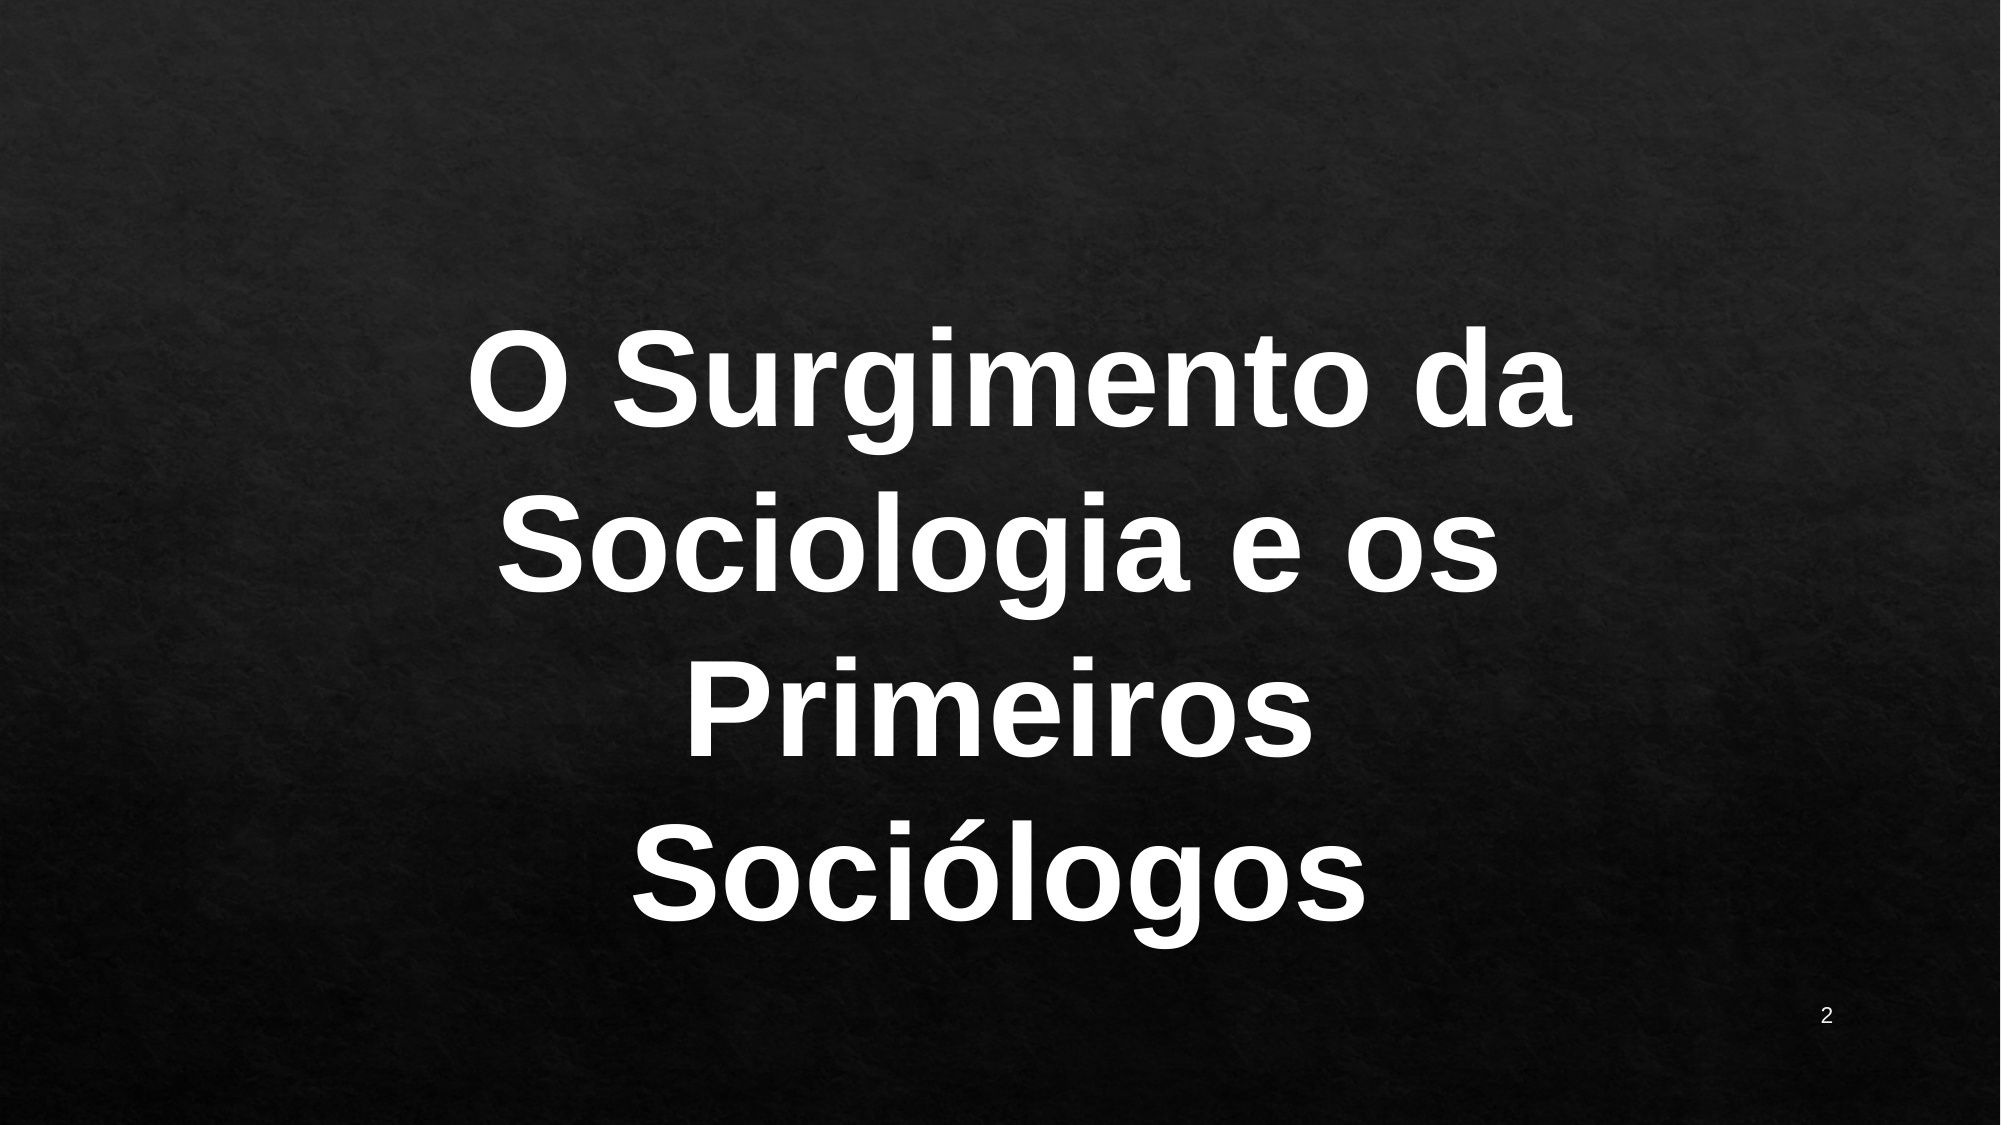

O Surgimento da Sociologia e os Primeiros Sociólogos
2